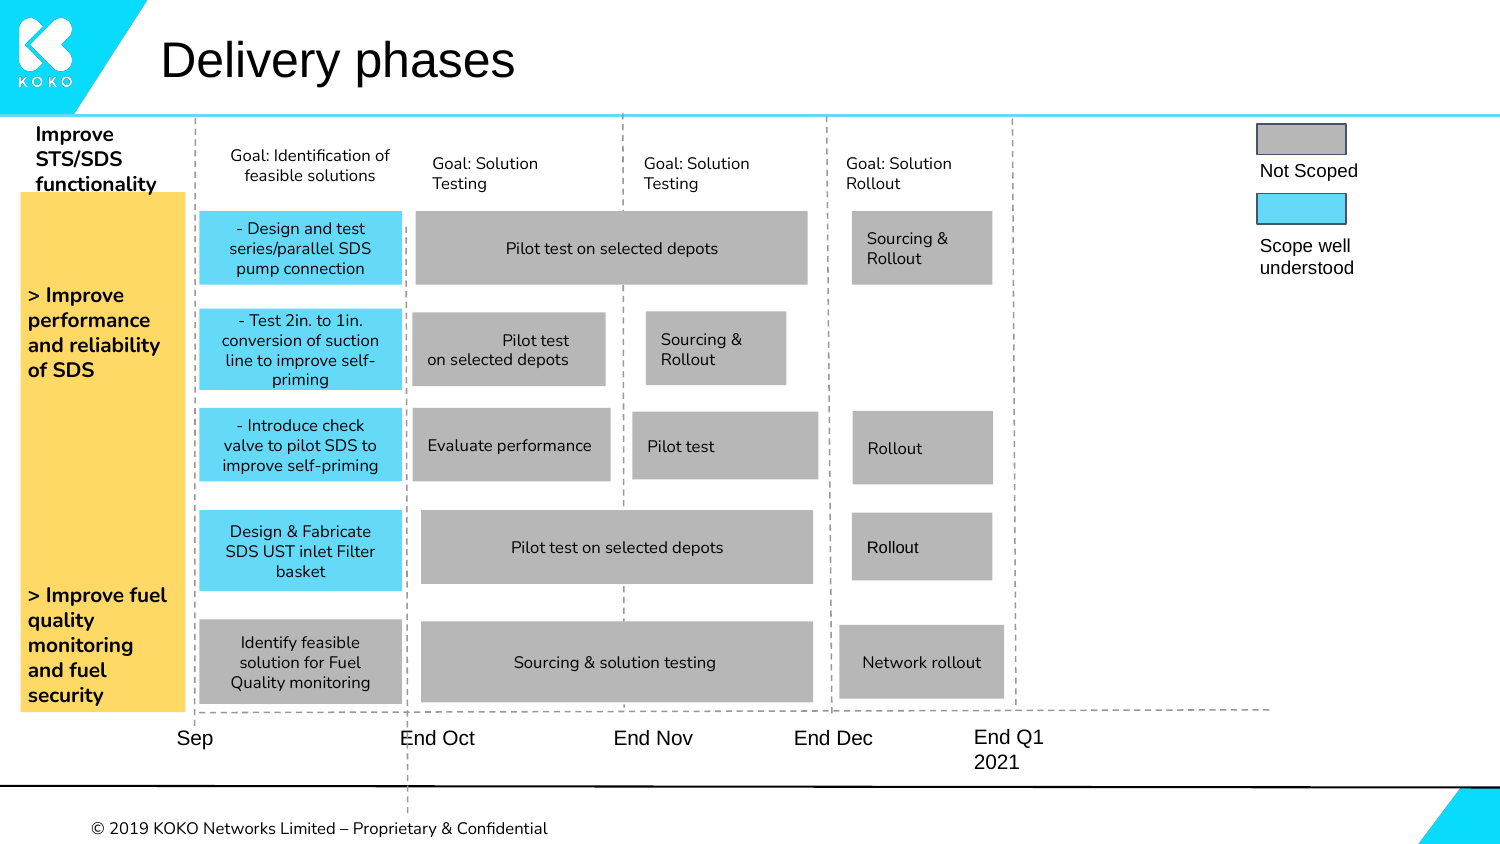

# Delivery phases
Improve STS/SDS functionality

Goal: Identification of feasible solutions
Goal: Solution Testing
Goal: Solution Testing
Goal: Solution Rollout
Not Scoped

- Design and test series/parallel SDS pump connection
Pilot test on selected depots
Sourcing & Rollout
Scope well understood
> Improve performance and reliability of SDS

> Improve fuel quality monitoring and fuel security

- Test 2in. to 1in. conversion of suction line to improve self-priming
Sourcing & Rollout
Pilot test on selected depots
- Introduce check valve to pilot SDS to improve self-priming
Evaluate performance
Rollout
Pilot test
Design & Fabricate SDS UST inlet Filter basket
Pilot test on selected depots
Rollout
Identify feasible solution for Fuel Quality monitoring
Sourcing & solution testing
Network rollout
End Q1 2021
End Oct
End Nov
End Dec
Sep